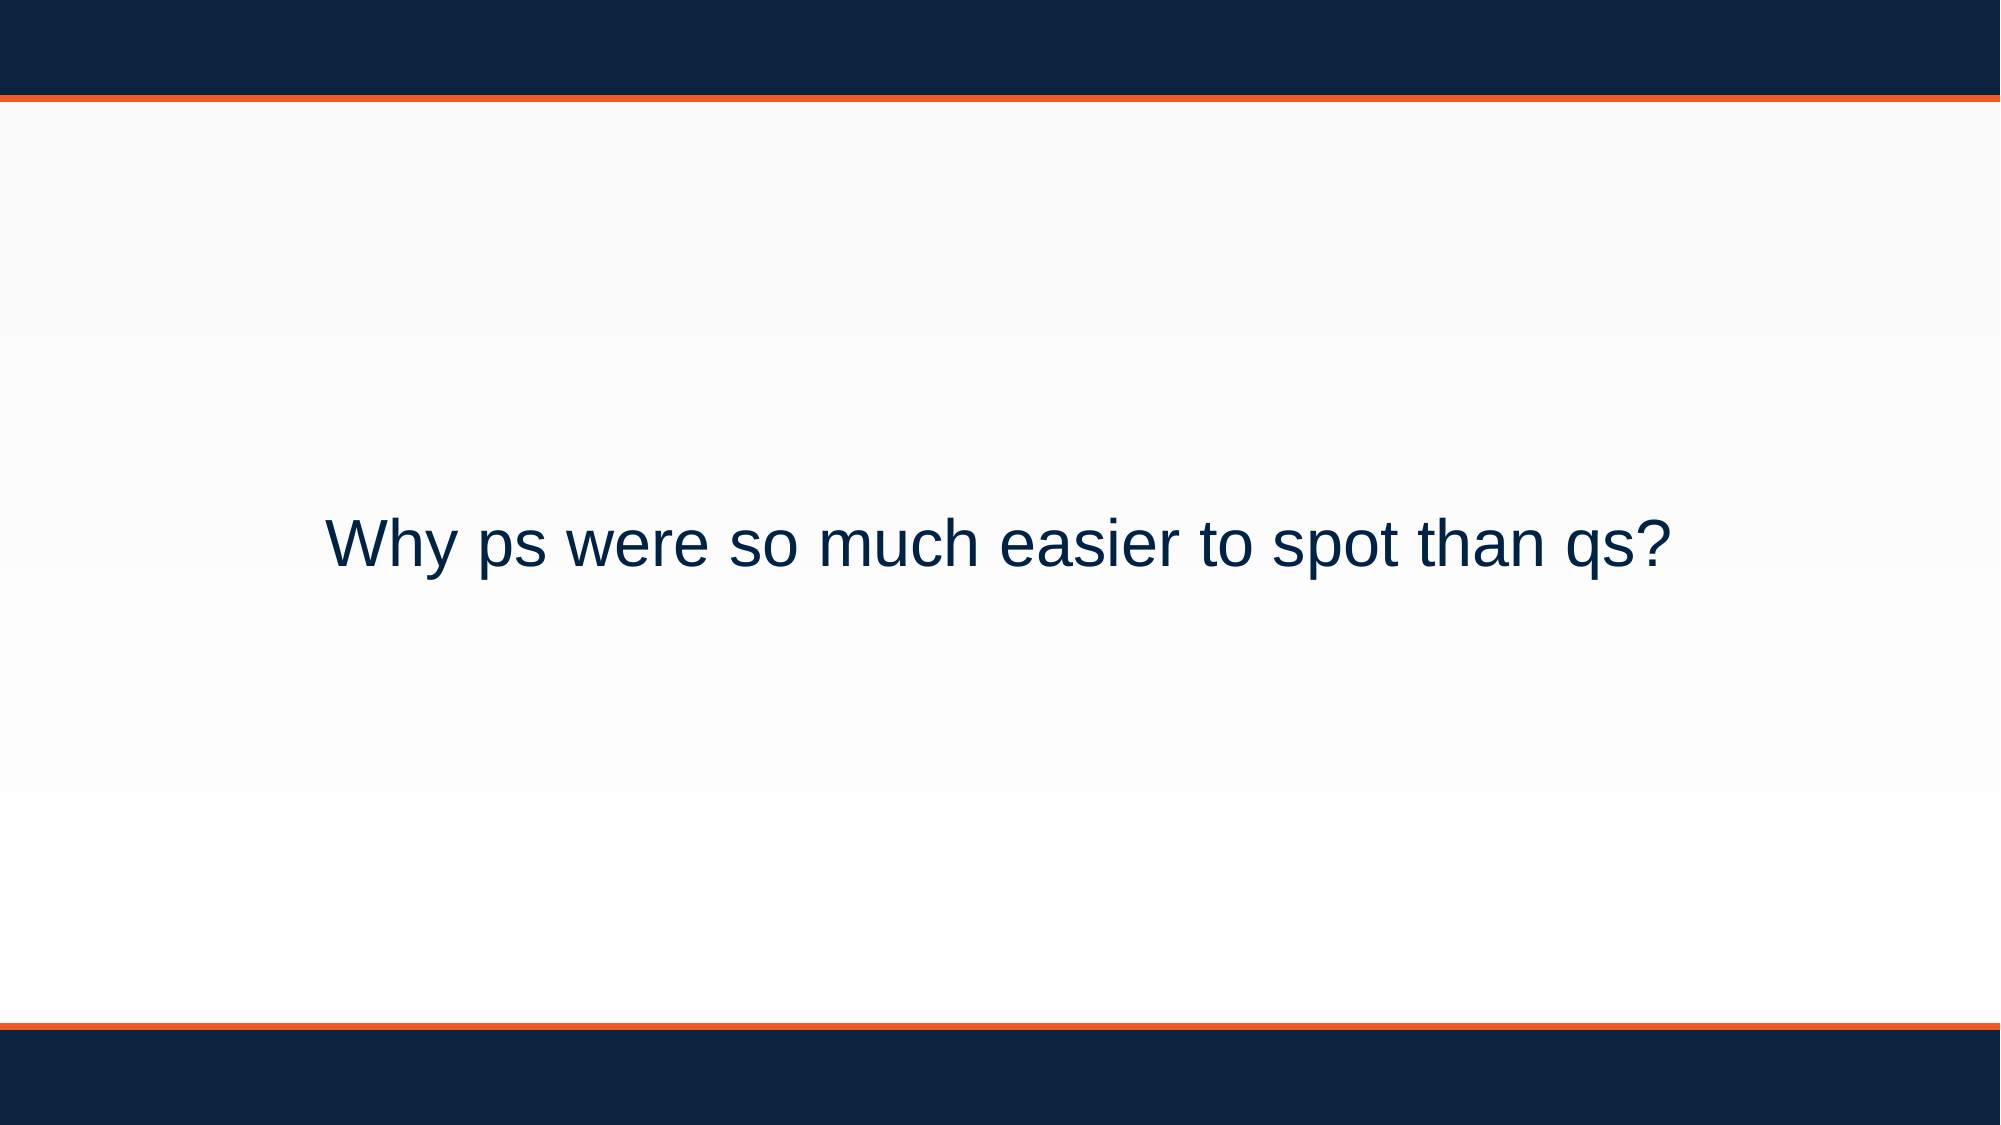

Why ps were so much easier to spot than qs?